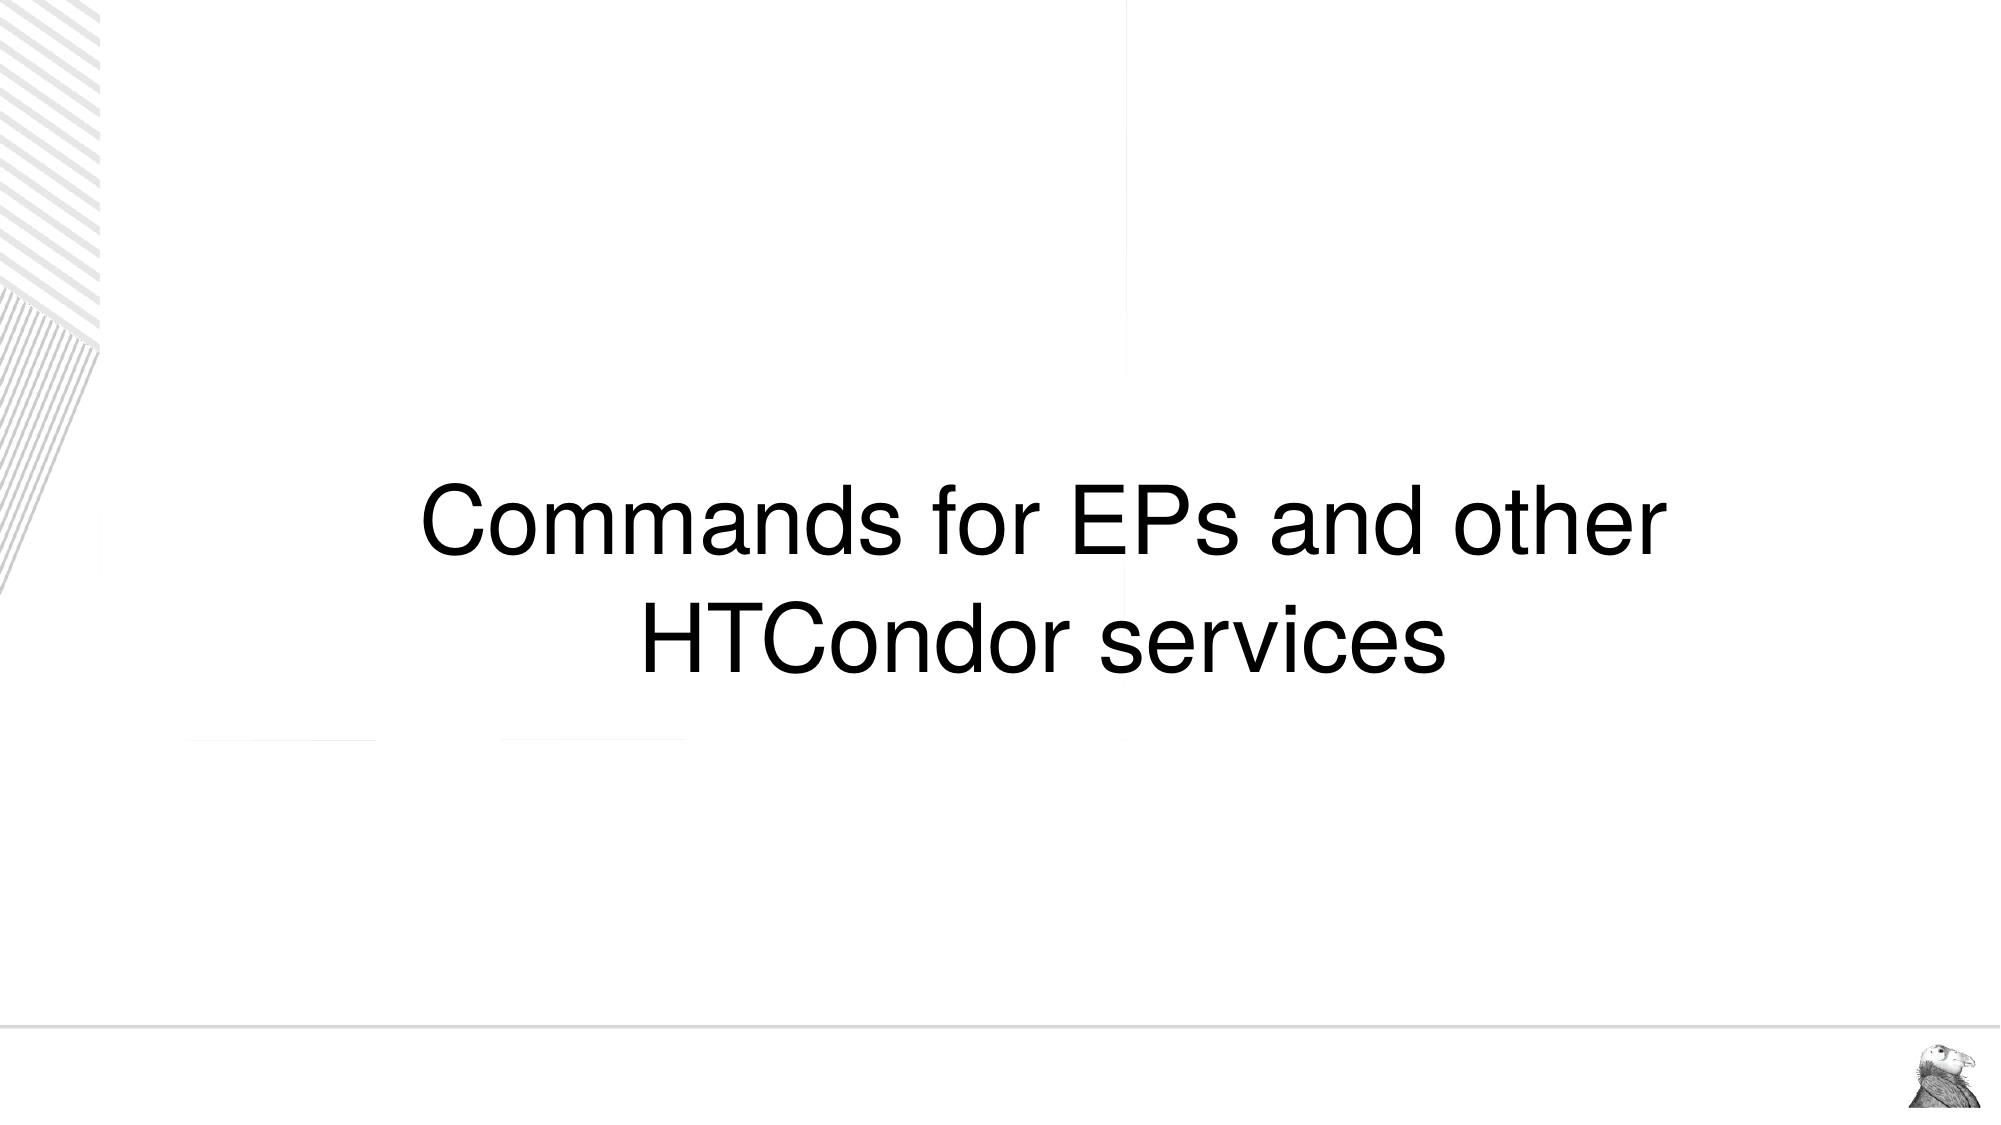

#
Commands for EPs and other
HTCondor services